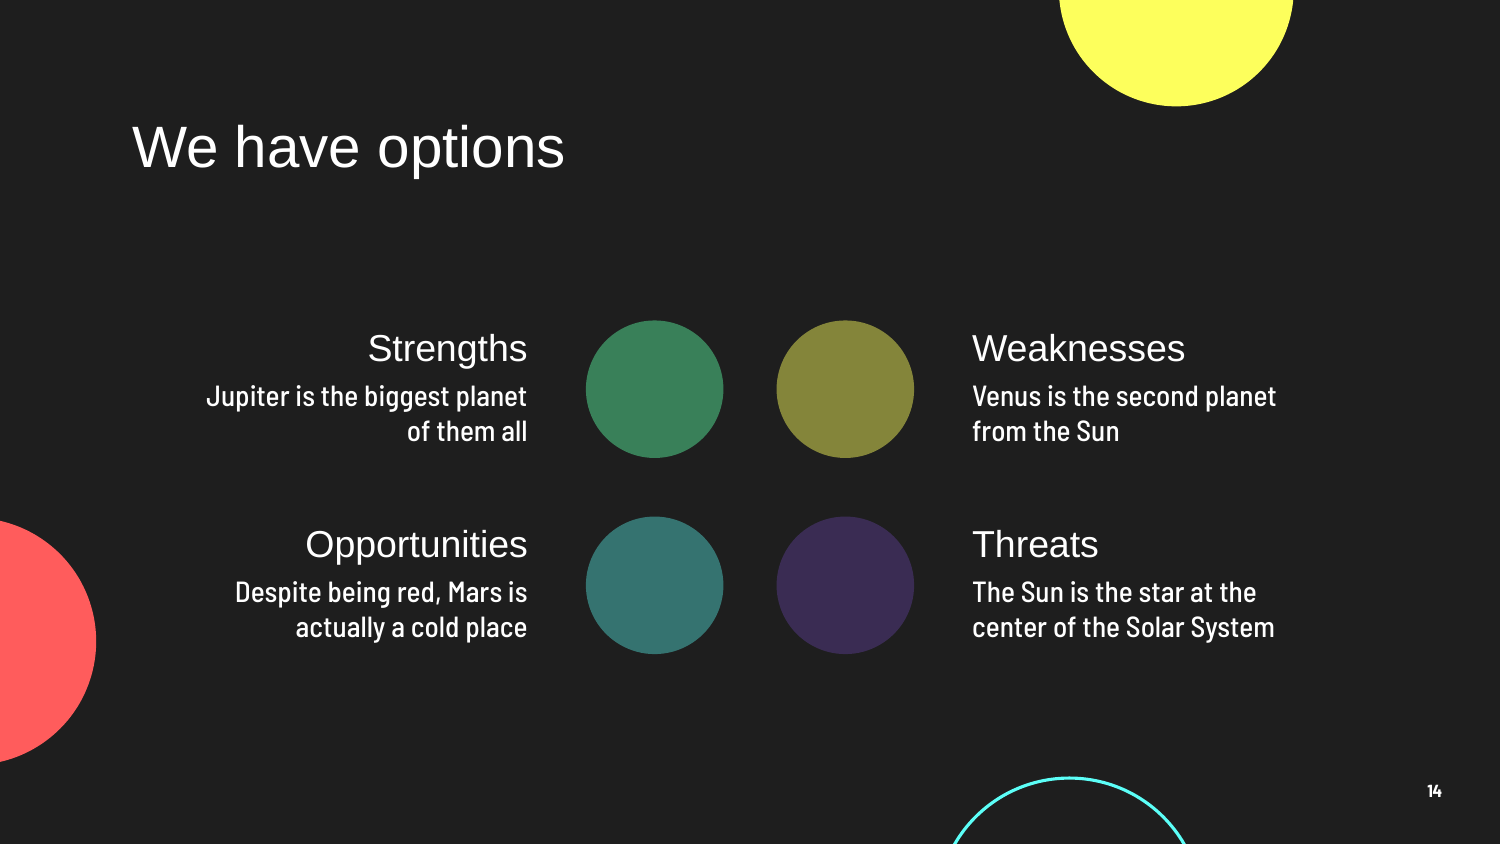

# We have options

Strengths
Weaknesses
Jupiter is the biggest planet of them all
Venus is the second planet from the Sun

Opportunities
Threats
Despite being red, Mars is actually a cold place
The Sun is the star at the center of the Solar System
14